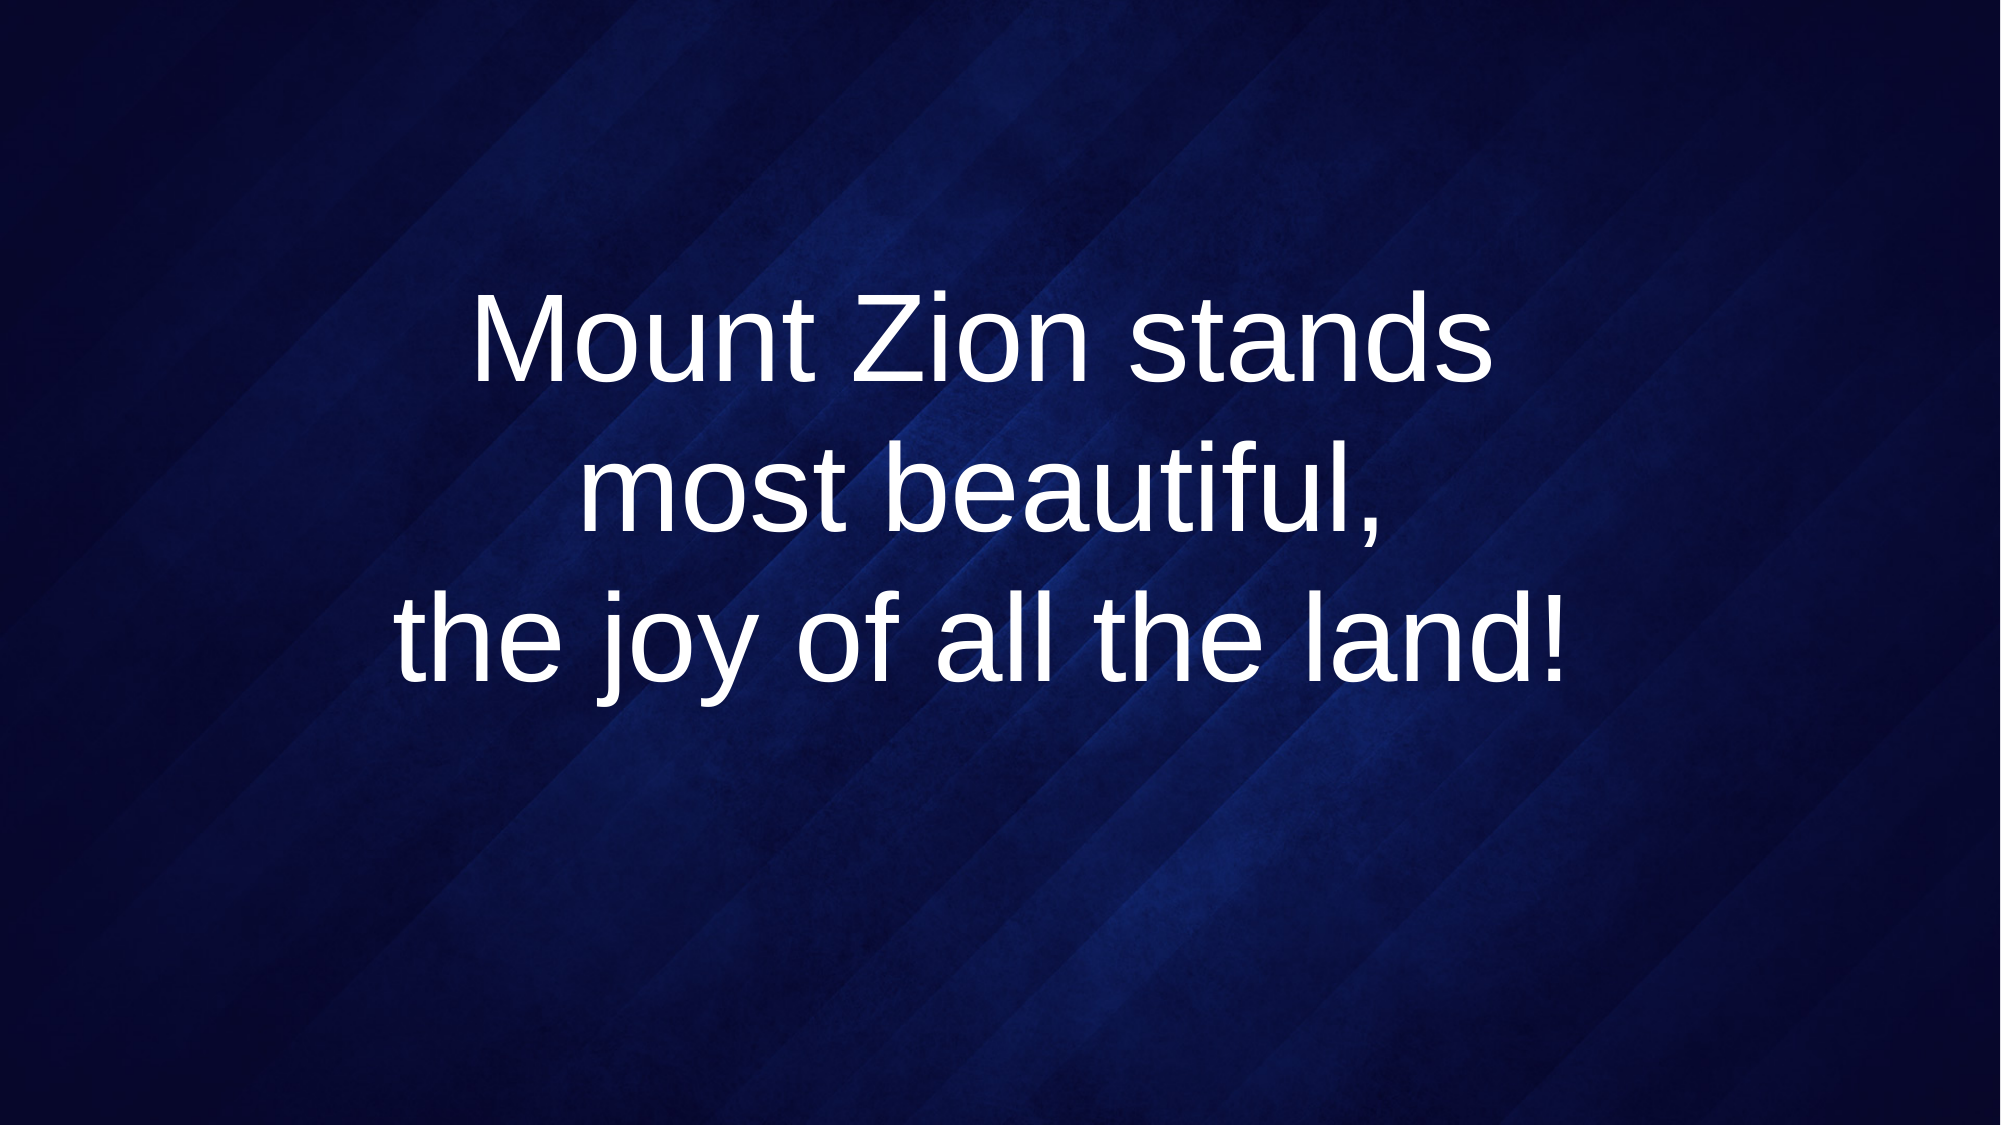

# Mount Zion stands most beautiful, the joy of all the land!